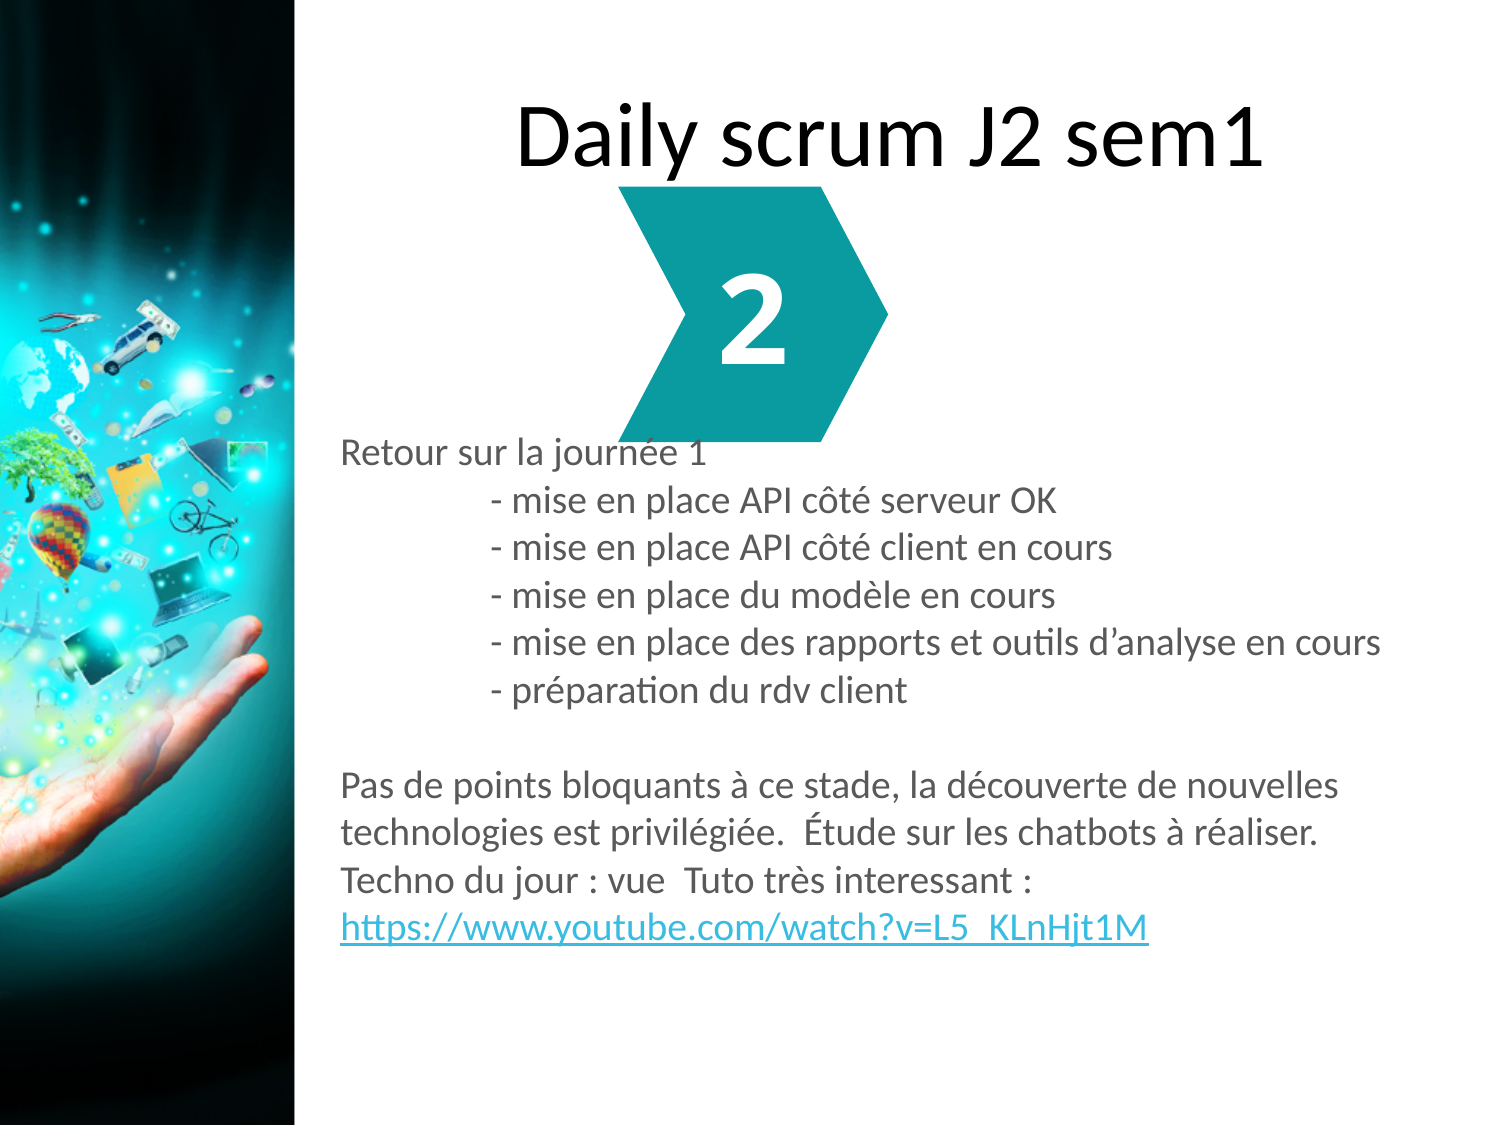

Daily scrum J2 sem1
2
4

Retour sur la journée 1
	- mise en place API côté serveur OK
	- mise en place API côté client en cours
	- mise en place du modèle en cours
	- mise en place des rapports et outils d’analyse en cours
	- préparation du rdv client

Pas de points bloquants à ce stade, la découverte de nouvelles technologies est privilégiée.  Étude sur les chatbots à réaliser.
Techno du jour : vue  Tuto très interessant : https://www.youtube.com/watch?v=L5_KLnHjt1M